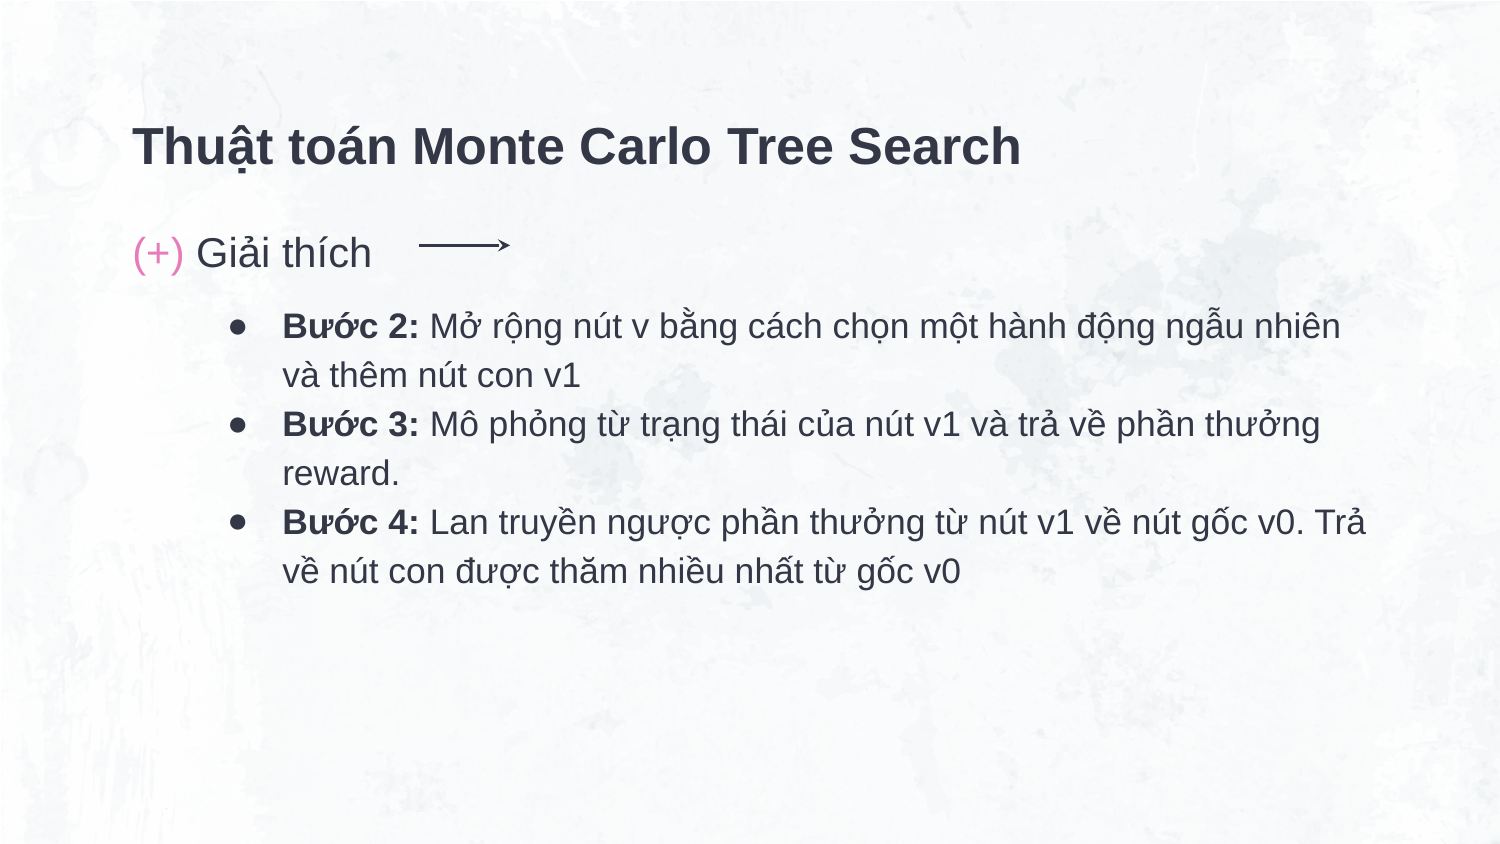

# Thuật toán Monte Carlo Tree Search

(+) Giải thích
Bước 2: Mở rộng nút v bằng cách chọn một hành động ngẫu nhiên và thêm nút con v1
Bước 3: Mô phỏng từ trạng thái của nút v1 và trả về phần thưởng reward.
Bước 4: Lan truyền ngược phần thưởng từ nút v1 về nút gốc v0. Trả về nút con được thăm nhiều nhất từ gốc v0